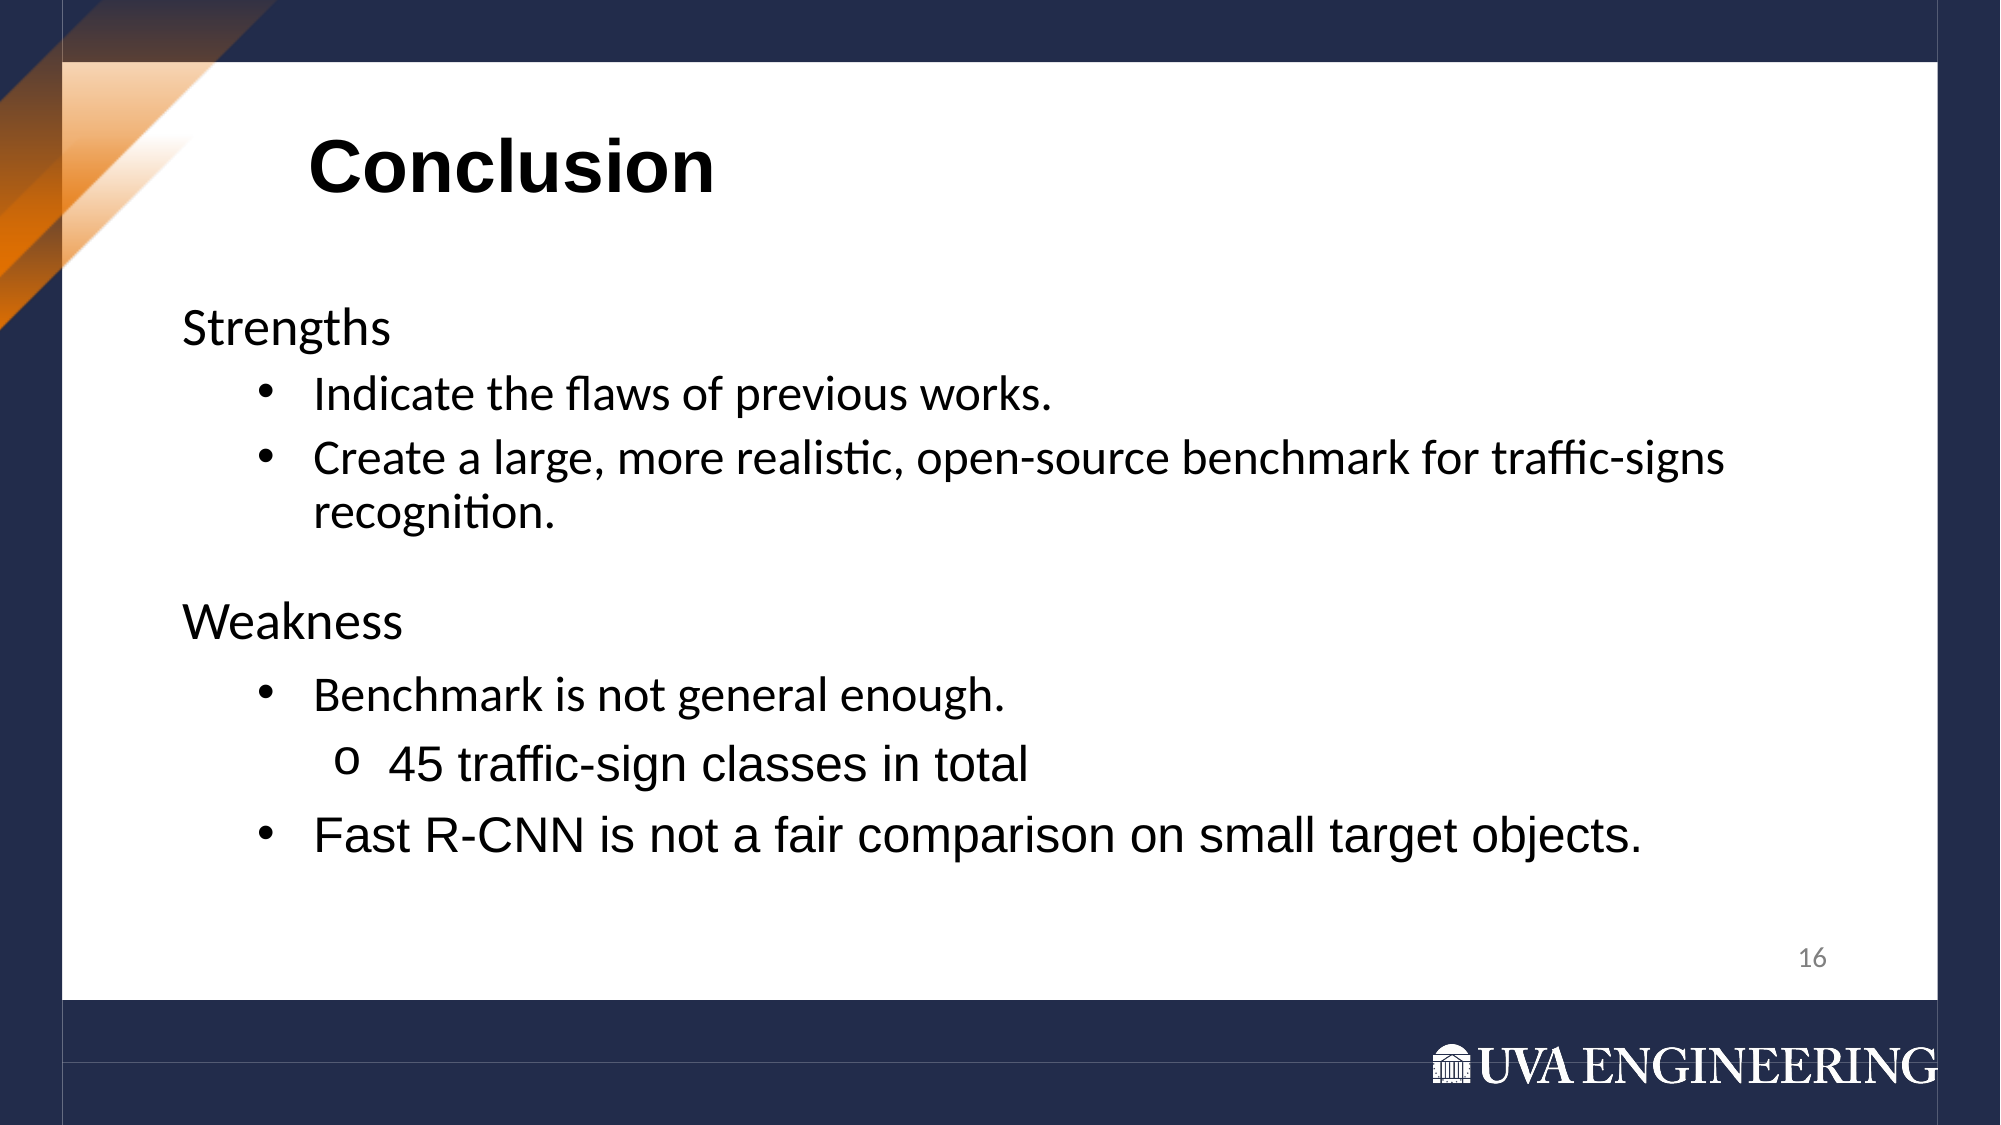

Conclusion
Strengths
Indicate the flaws of previous works.
Create a large, more realistic, open-source benchmark for traffic-signs recognition.
Weakness
Benchmark is not general enough.
45 traffic-sign classes in total
Fast R-CNN is not a fair comparison on small target objects.

16